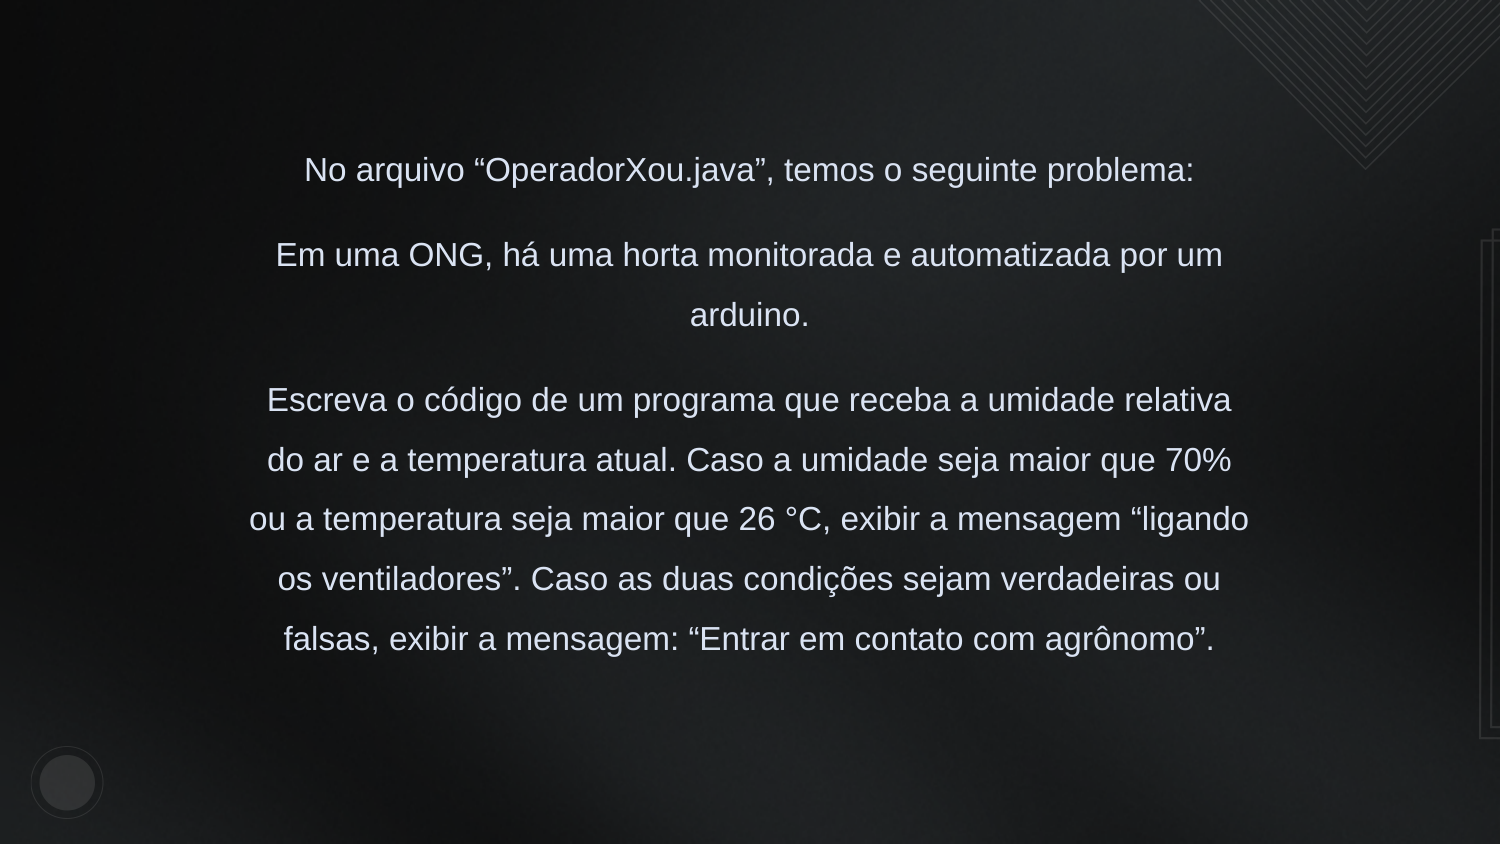

No arquivo “OperadorXou.java”, temos o seguinte problema:
Em uma ONG, há uma horta monitorada e automatizada por um arduino.
Escreva o código de um programa que receba a umidade relativa do ar e a temperatura atual. Caso a umidade seja maior que 70% ou a temperatura seja maior que 26 °C, exibir a mensagem “ligando os ventiladores”. Caso as duas condições sejam verdadeiras ou falsas, exibir a mensagem: “Entrar em contato com agrônomo”.